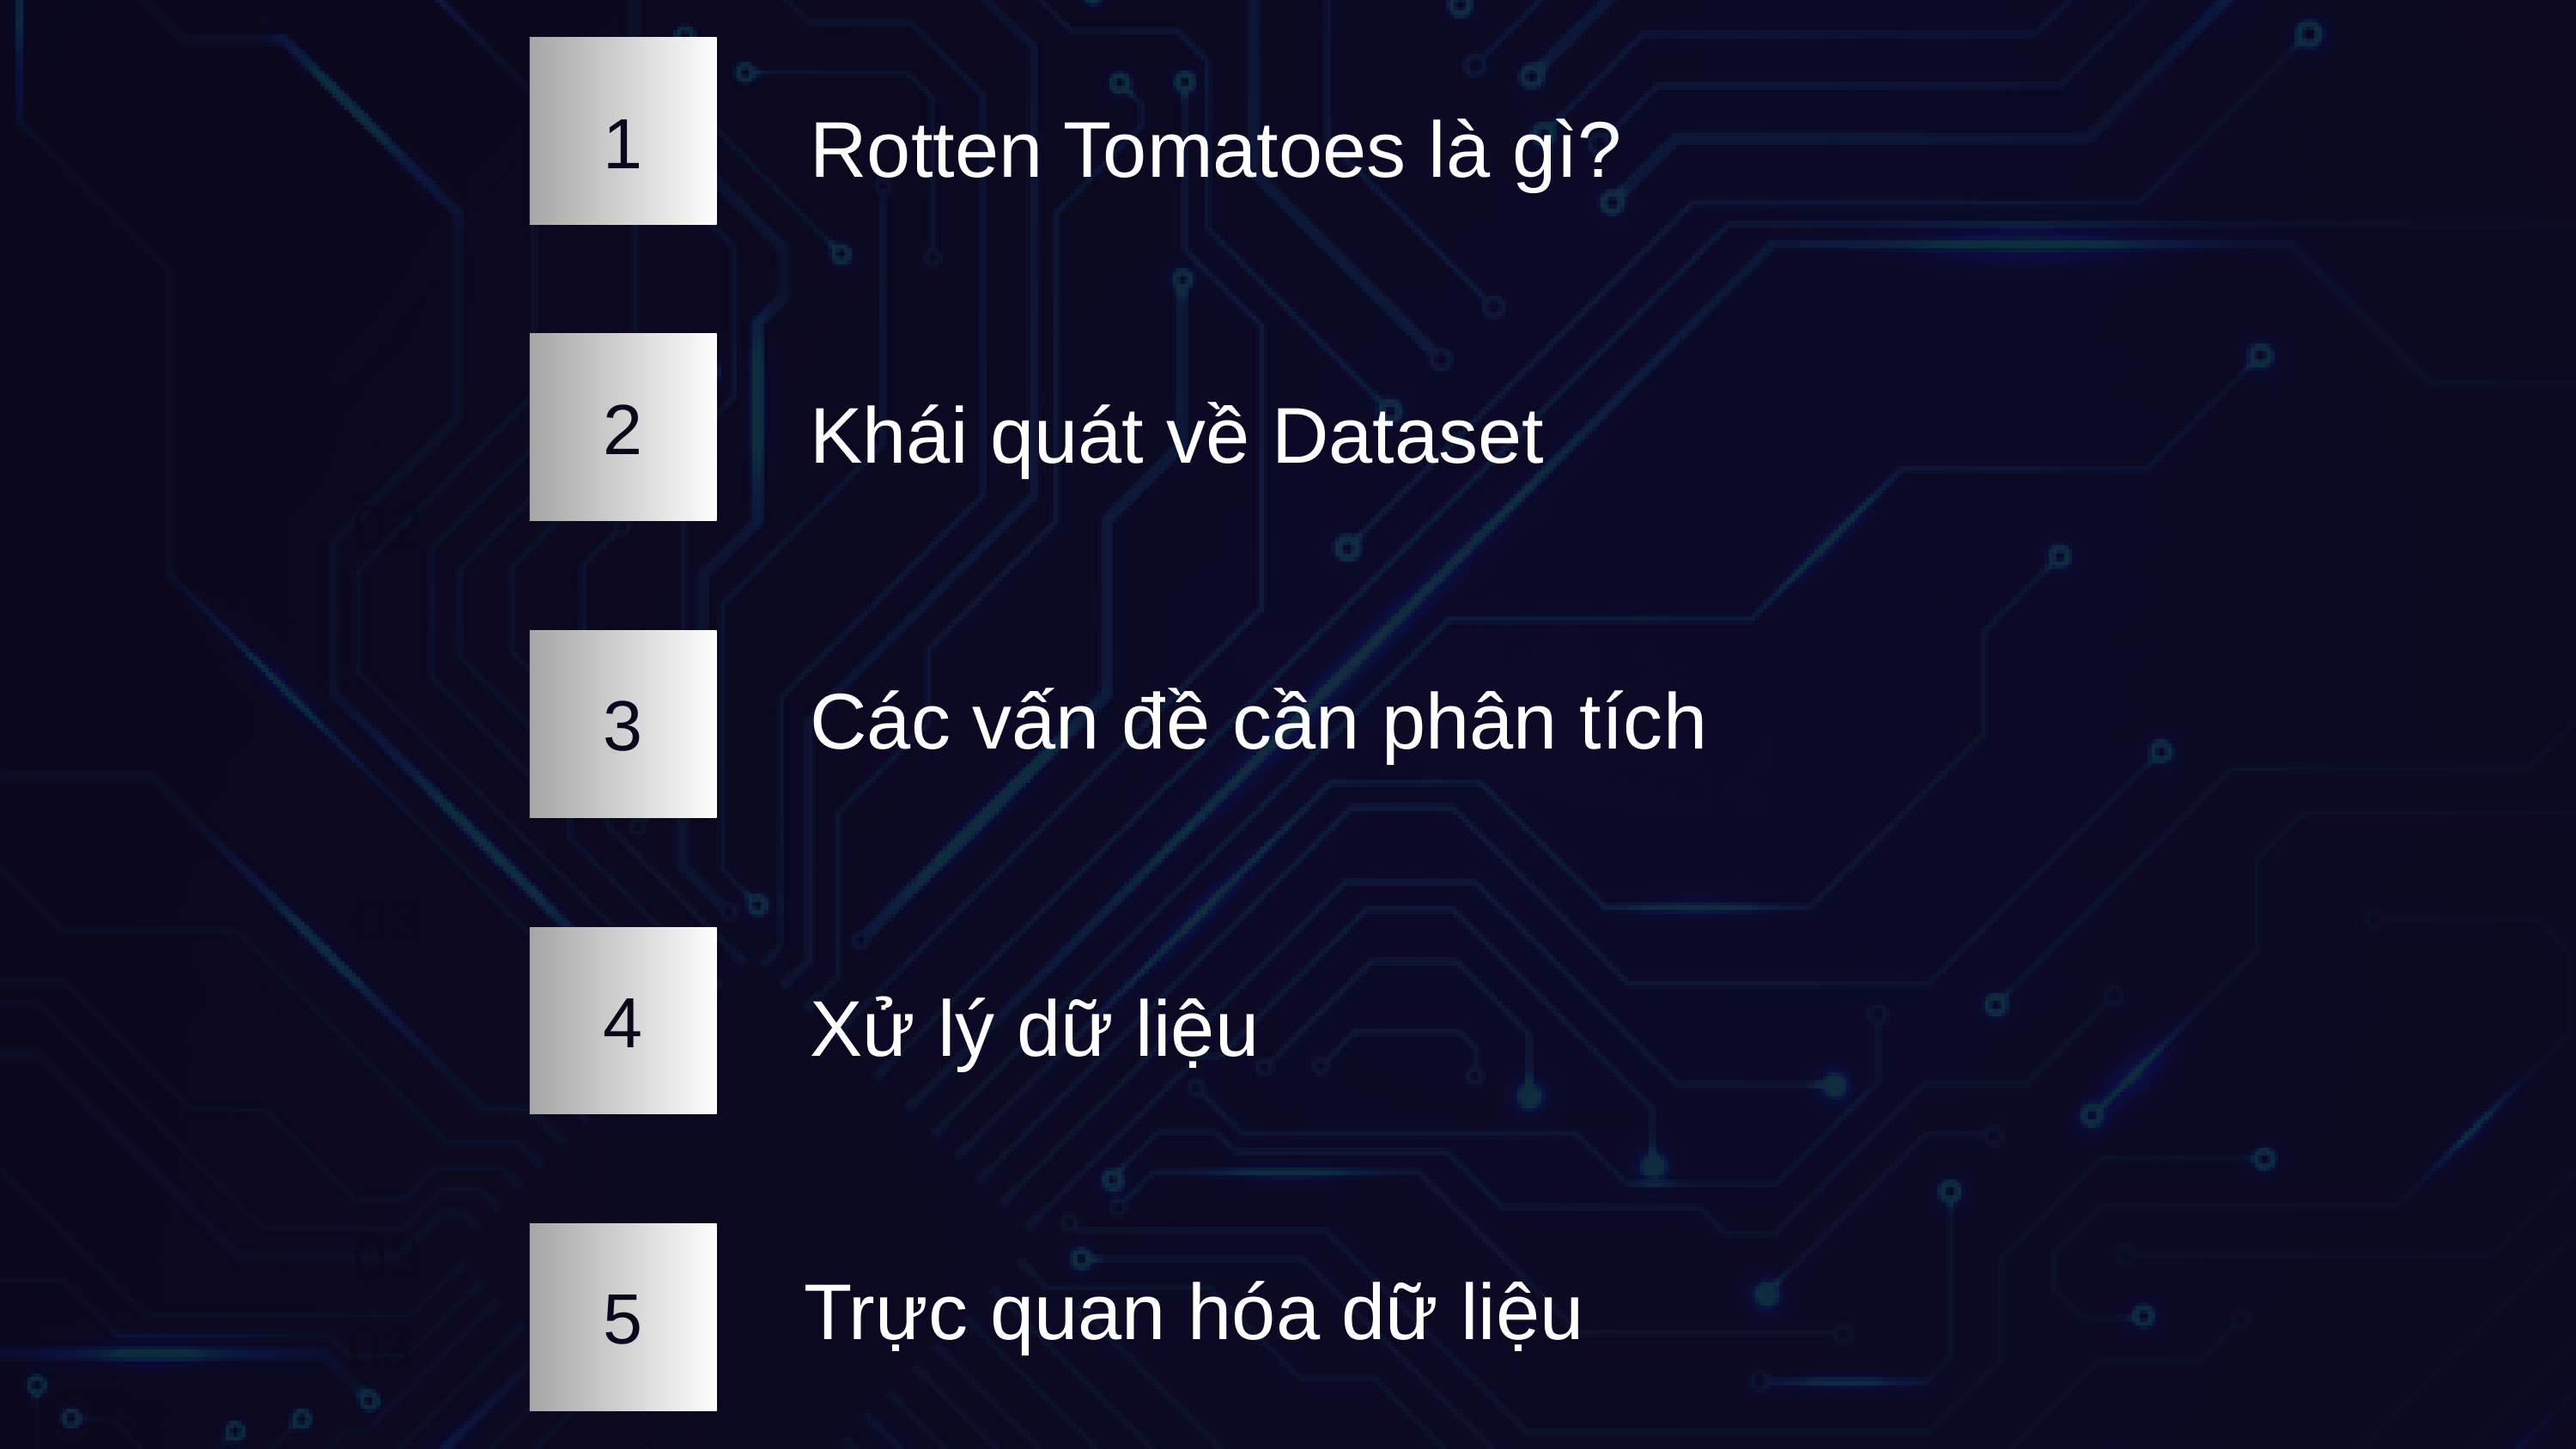

Rotten Tomatoes là gì?
1

Khái quát về Dataset
2
02

Các vấn đề cần phân tích
3
03

Xử lý dữ liệu
4
03

Trực quan hóa dữ liệu
5
03